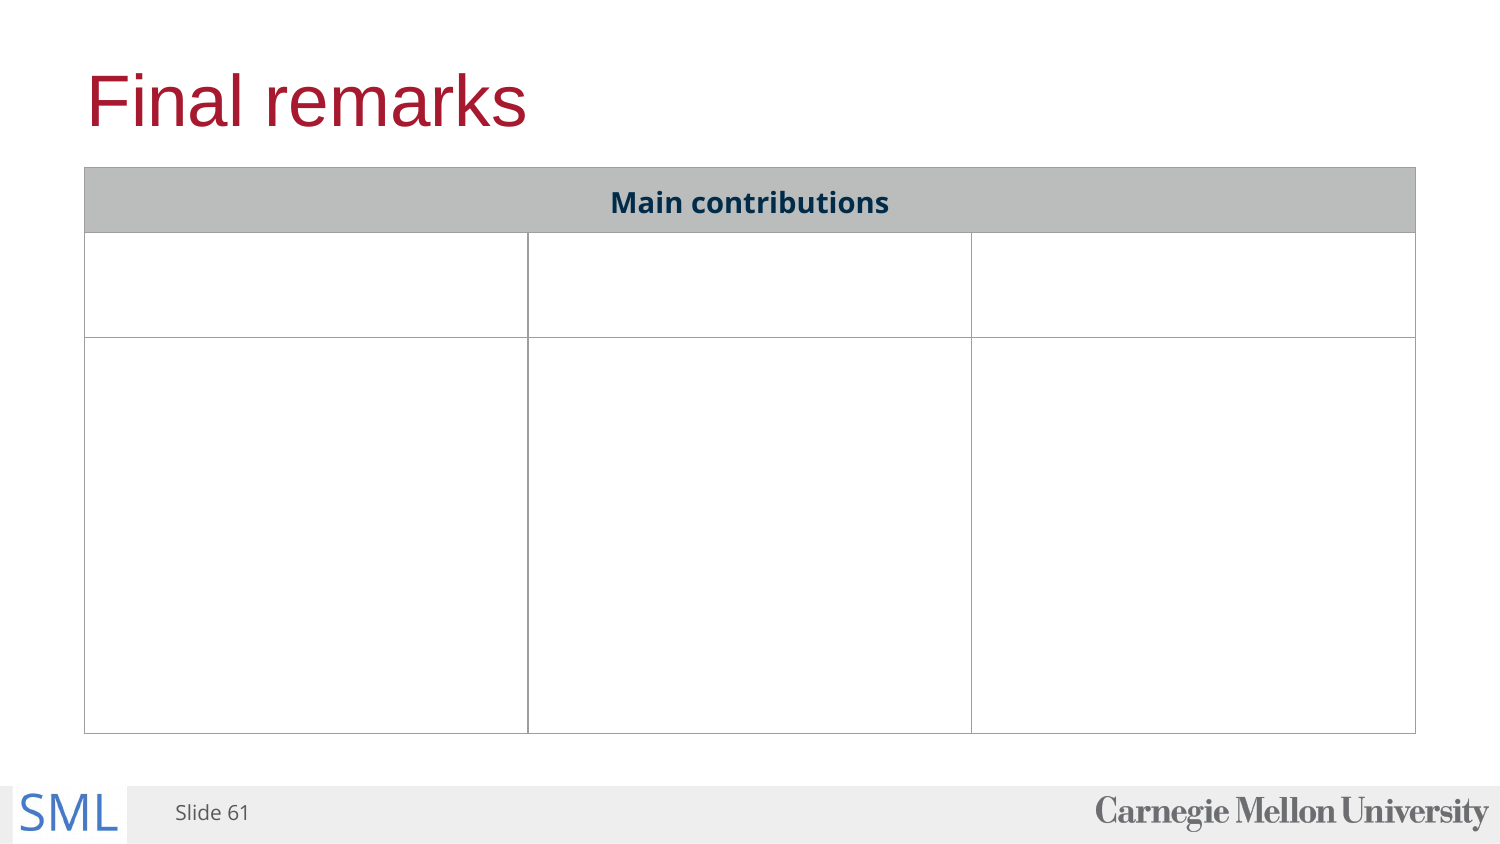

# Final remarks
| Main contributions |  |  |
| --- | --- | --- |
| Development and calibration of simplified models for thermal-actuation and soft manipulator dynamics. |  | Validation in hardware using an SMA-actuated soft manipulator. |
|  |  |  |
Slide 61